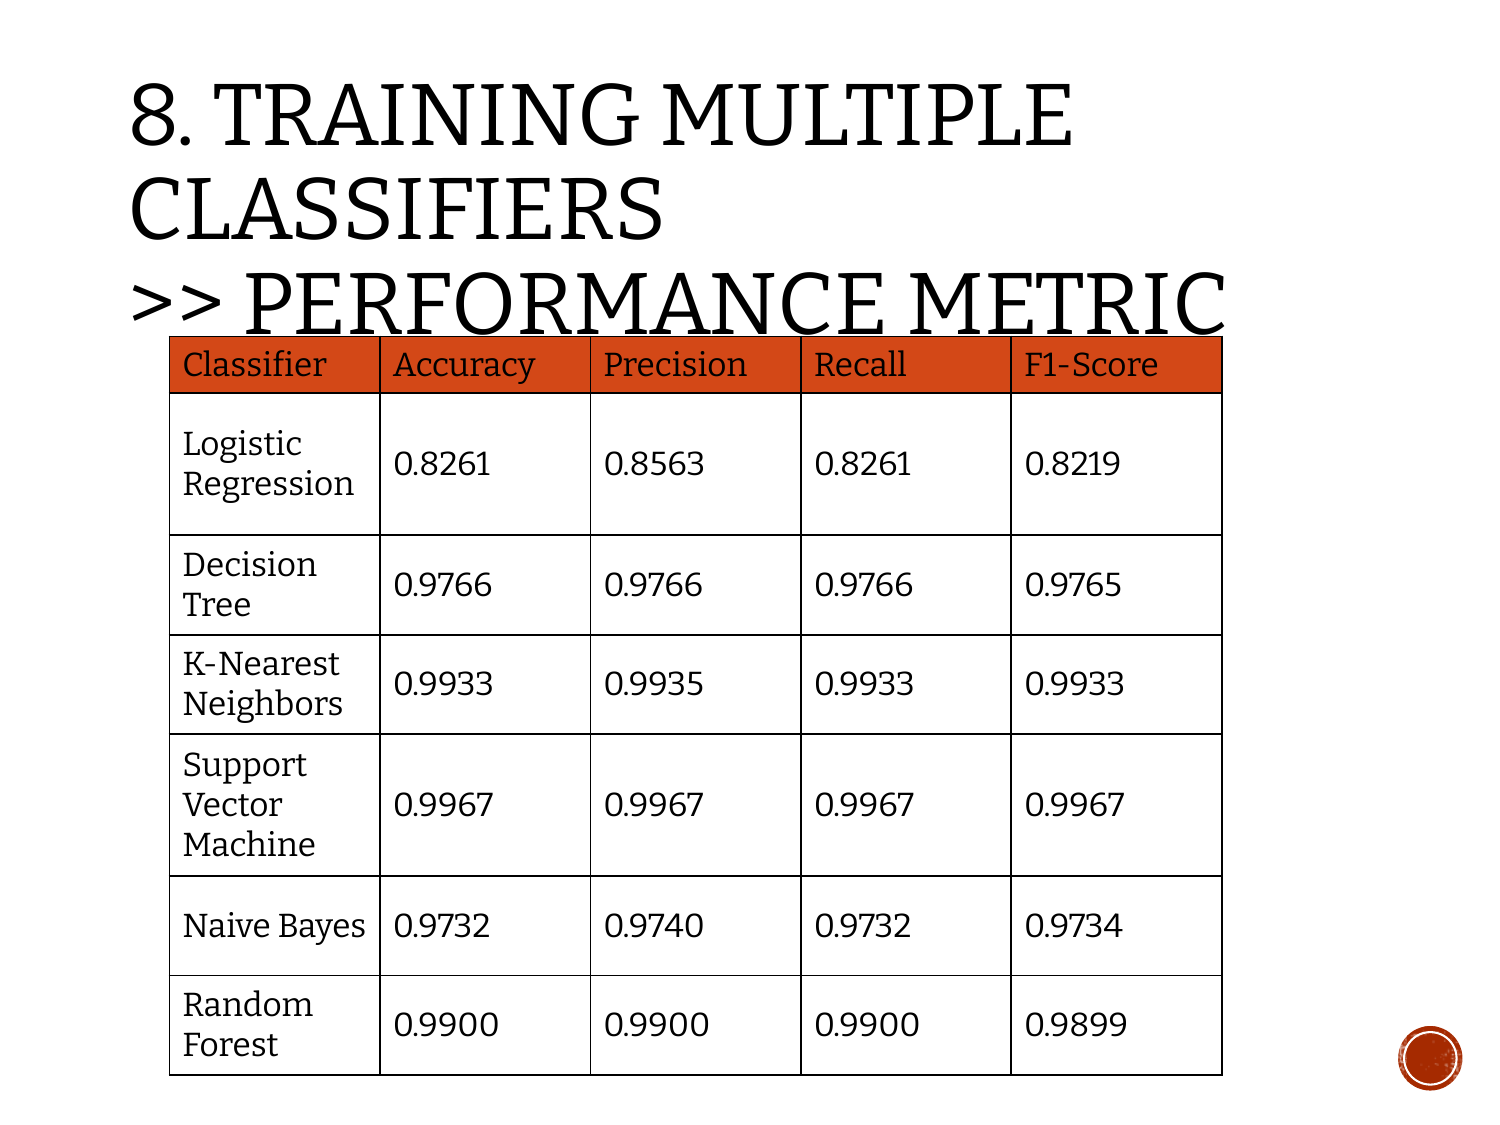

# 8. Training Multiple Classifiers >> Performance Metric
| Classifier | Accuracy | Precision | Recall | F1-Score |
| --- | --- | --- | --- | --- |
| Logistic Regression | 0.8261 | 0.8563 | 0.8261 | 0.8219 |
| Decision Tree | 0.9766 | 0.9766 | 0.9766 | 0.9765 |
| K-Nearest Neighbors | 0.9933 | 0.9935 | 0.9933 | 0.9933 |
| Support Vector Machine | 0.9967 | 0.9967 | 0.9967 | 0.9967 |
| Naive Bayes | 0.9732 | 0.9740 | 0.9732 | 0.9734 |
| Random Forest | 0.9900 | 0.9900 | 0.9900 | 0.9899 |